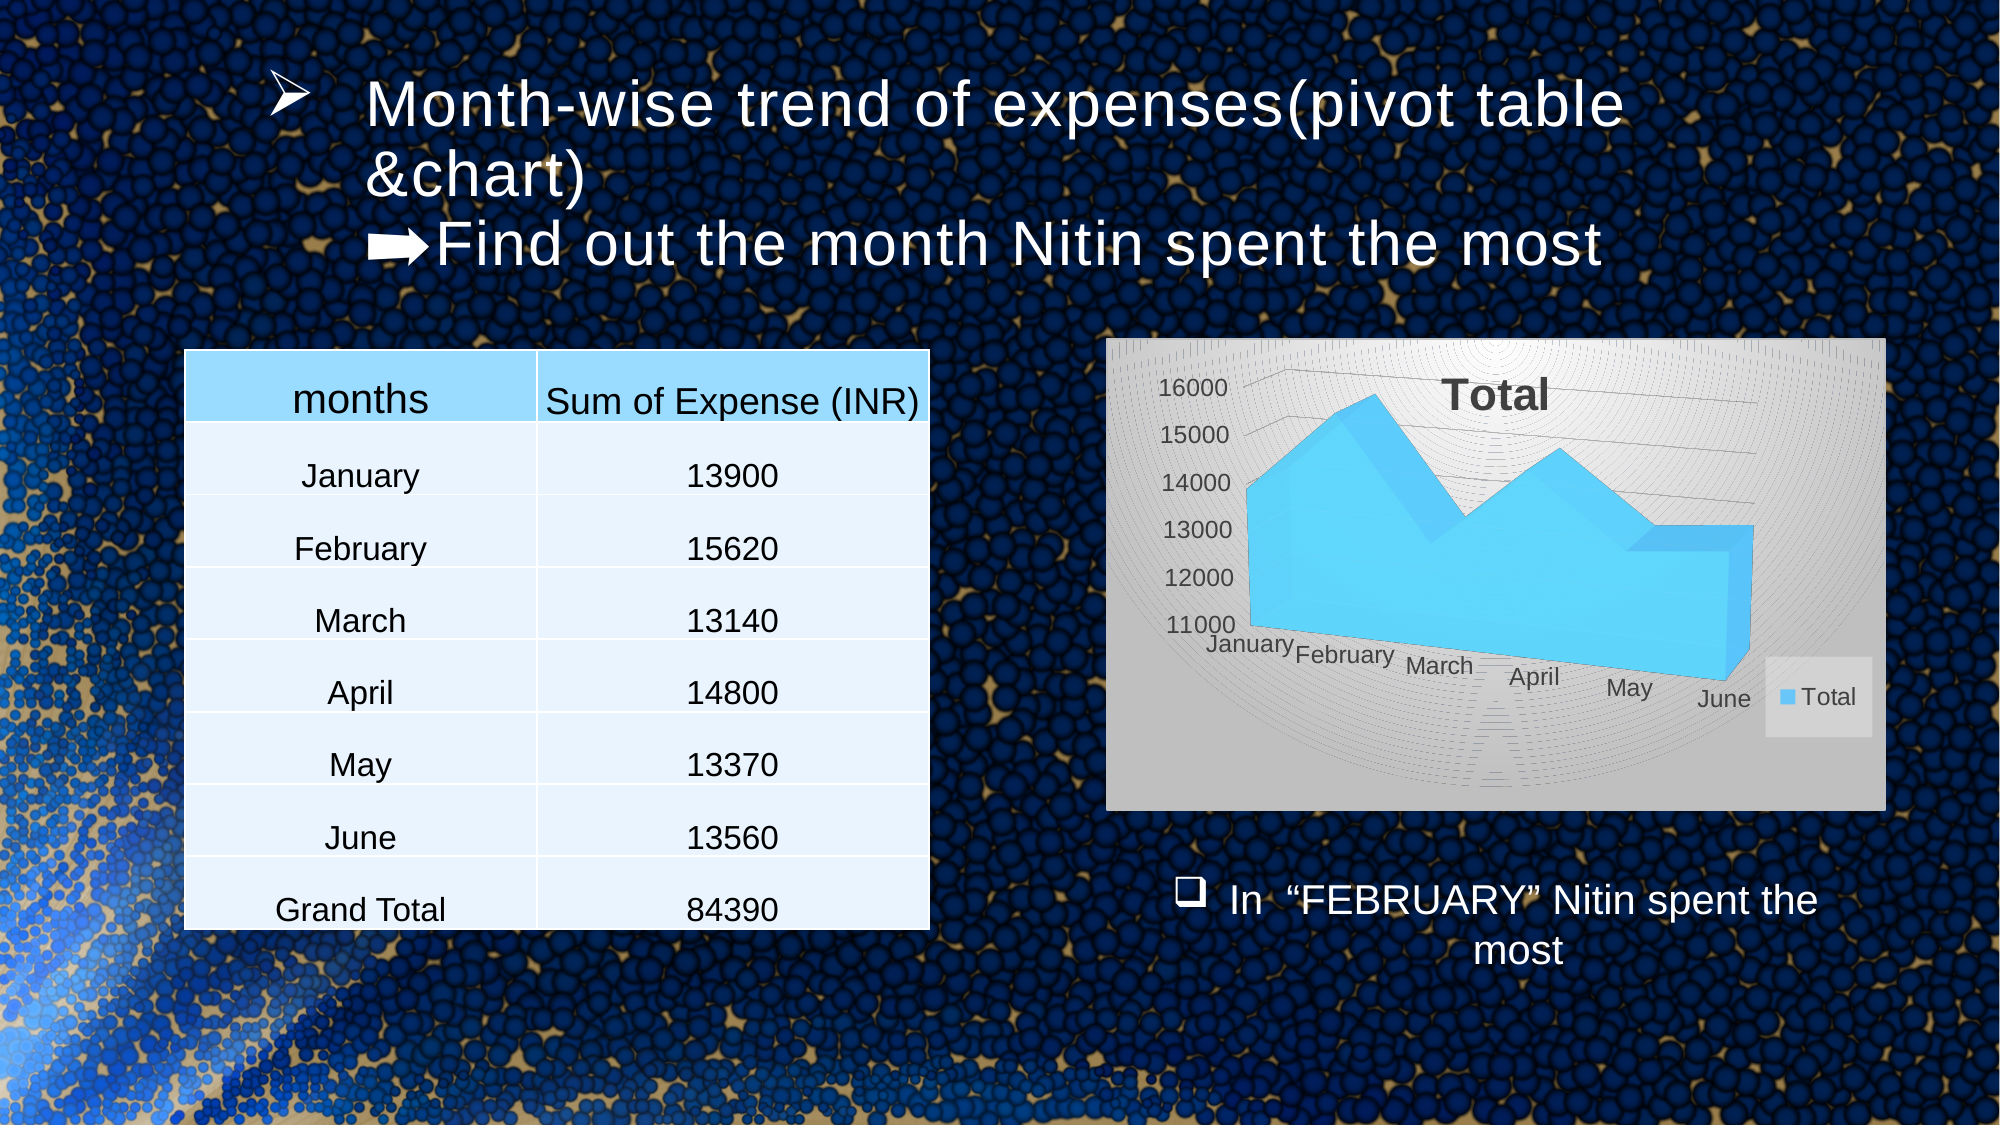

# Month-wise trend of expenses(pivot table &chart) ➡️Find out the month Nitin spent the most

[unsupported chart]

### Chart

| Category |
|---|
| months | Sum of Expense (INR) |
| --- | --- |
| January | 13900 |
| February | 15620 |
| March | 13140 |
| April | 14800 |
| May | 13370 |
| June | 13560 |
| Grand Total | 84390 |
In  “FEBRUARY” Nitin spent the most